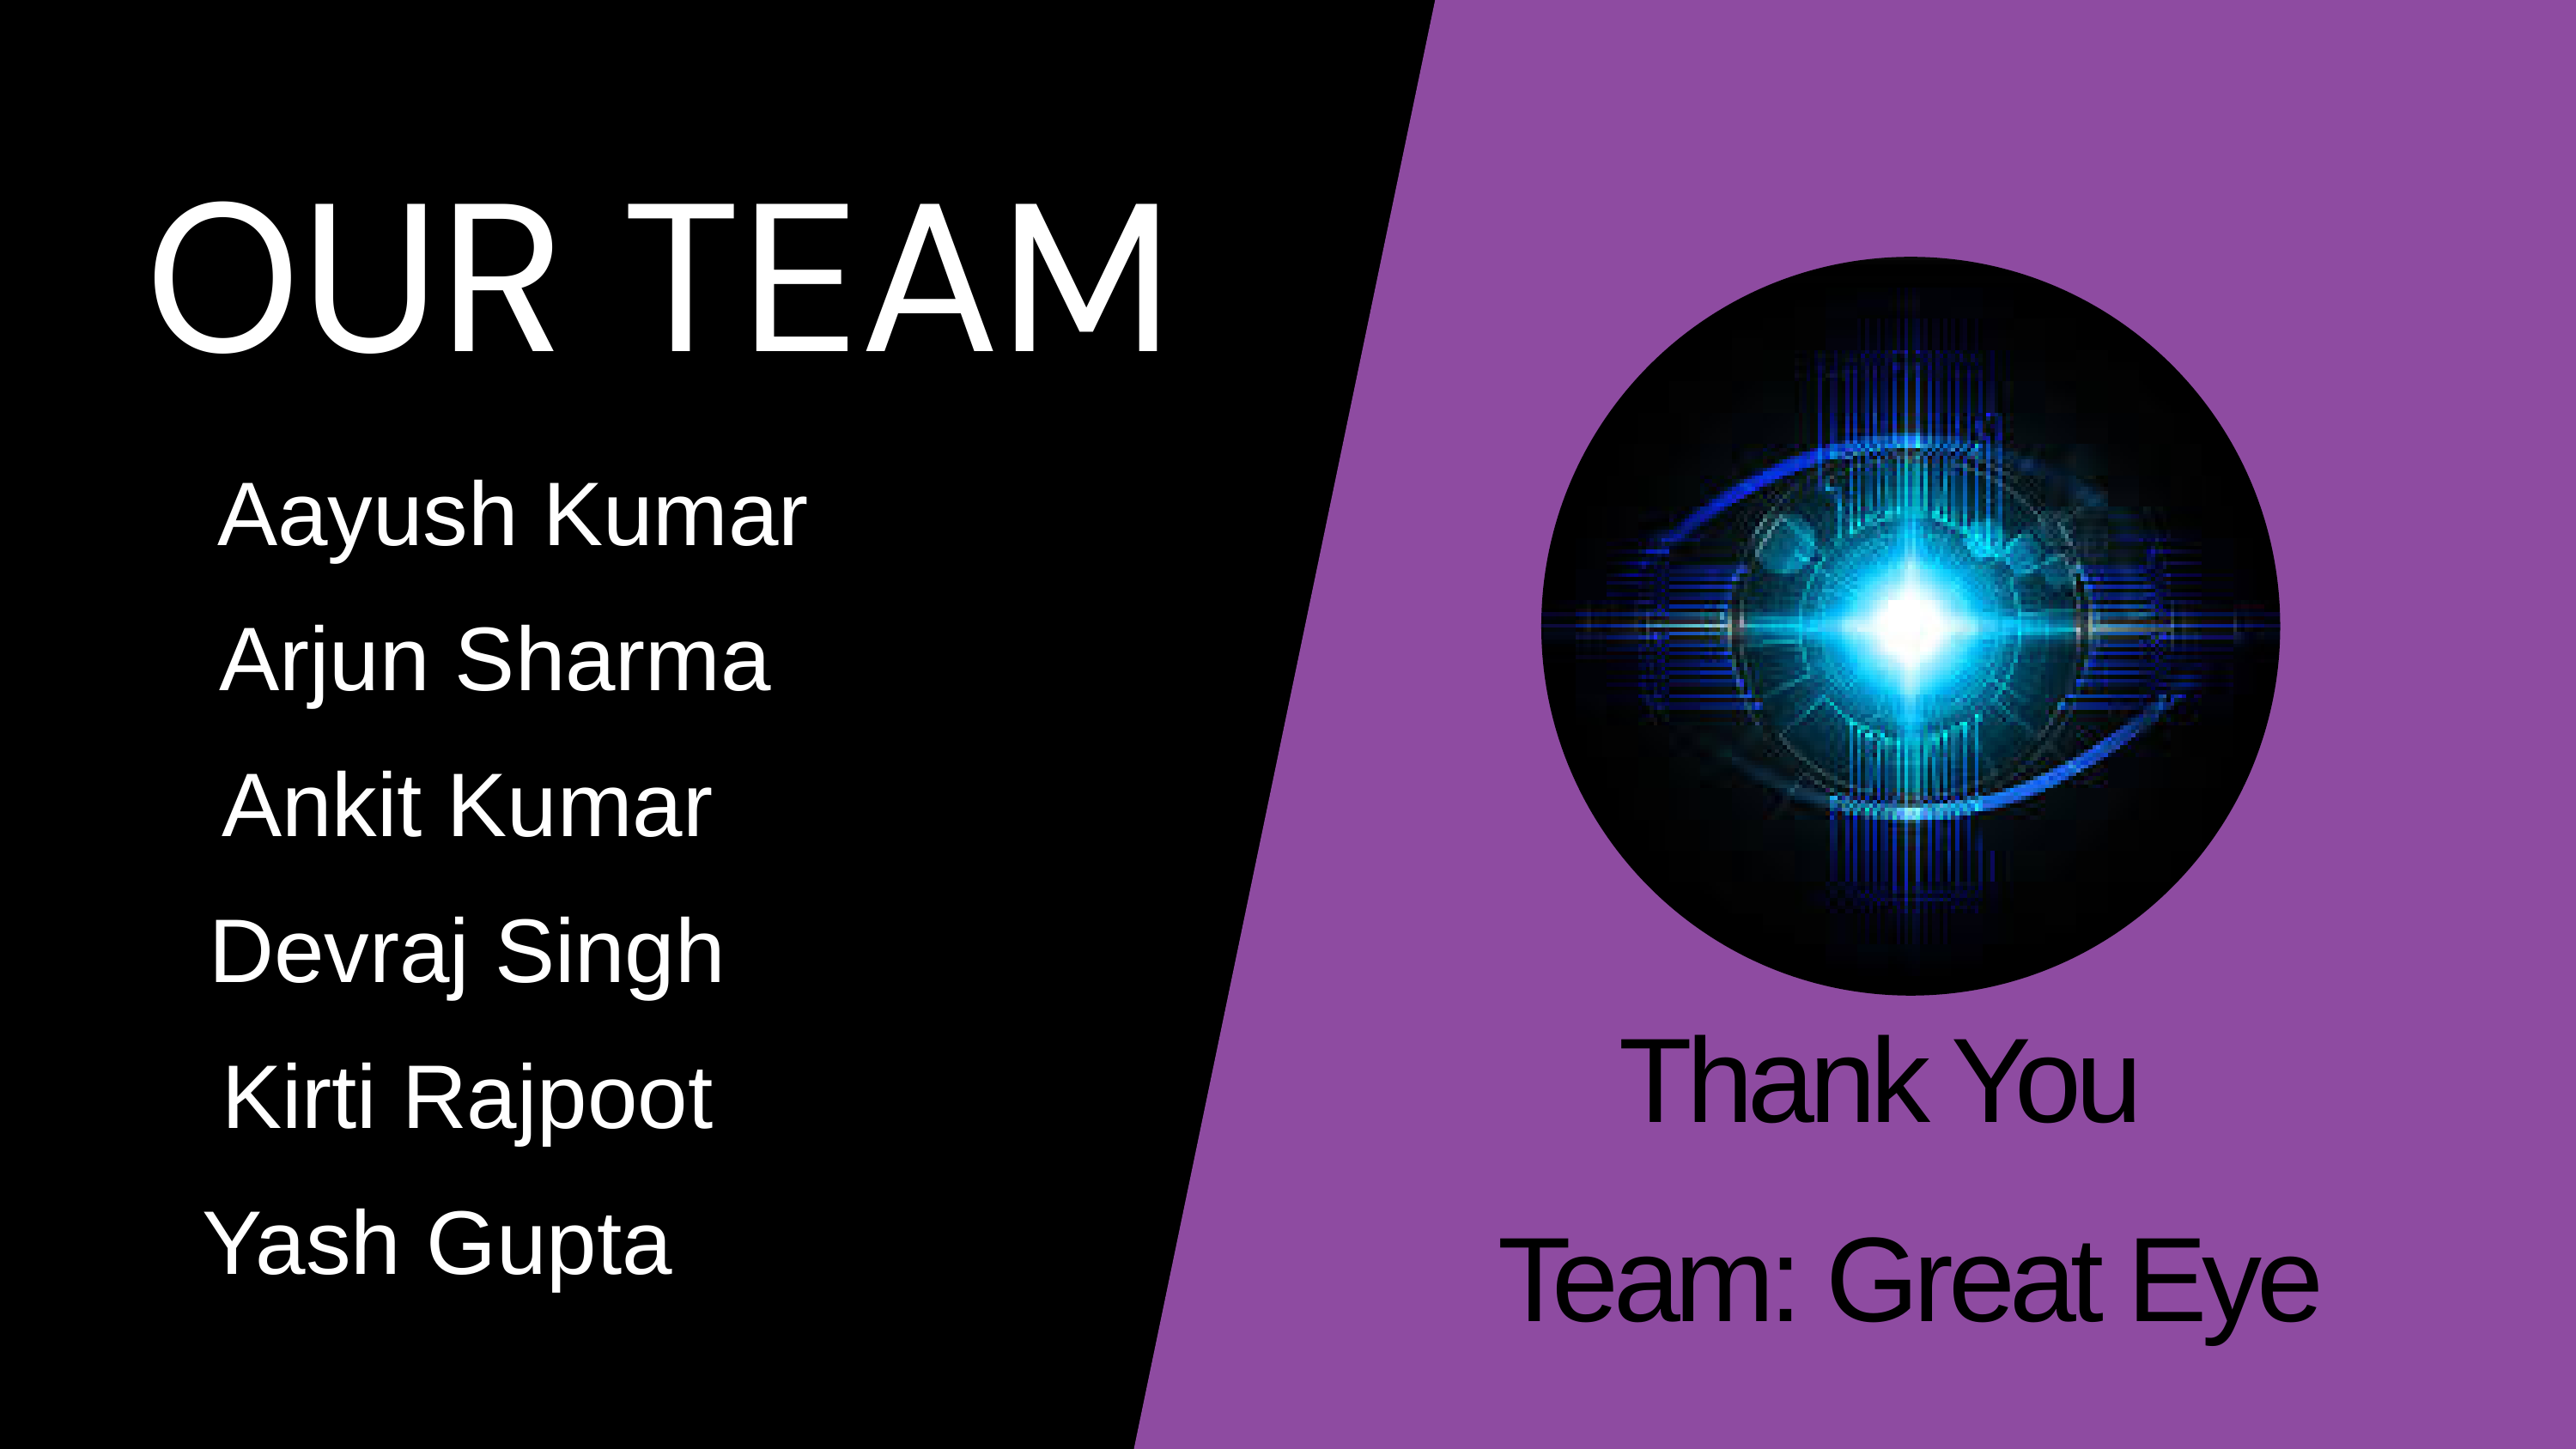

OUR TEAM

Aayush Kumarding
Arjun Sharmading
Ankit Kumarding
Devraj Singhding
Thank You
Kirti Rajpootding
Yash Guptang
Team: Great Eye